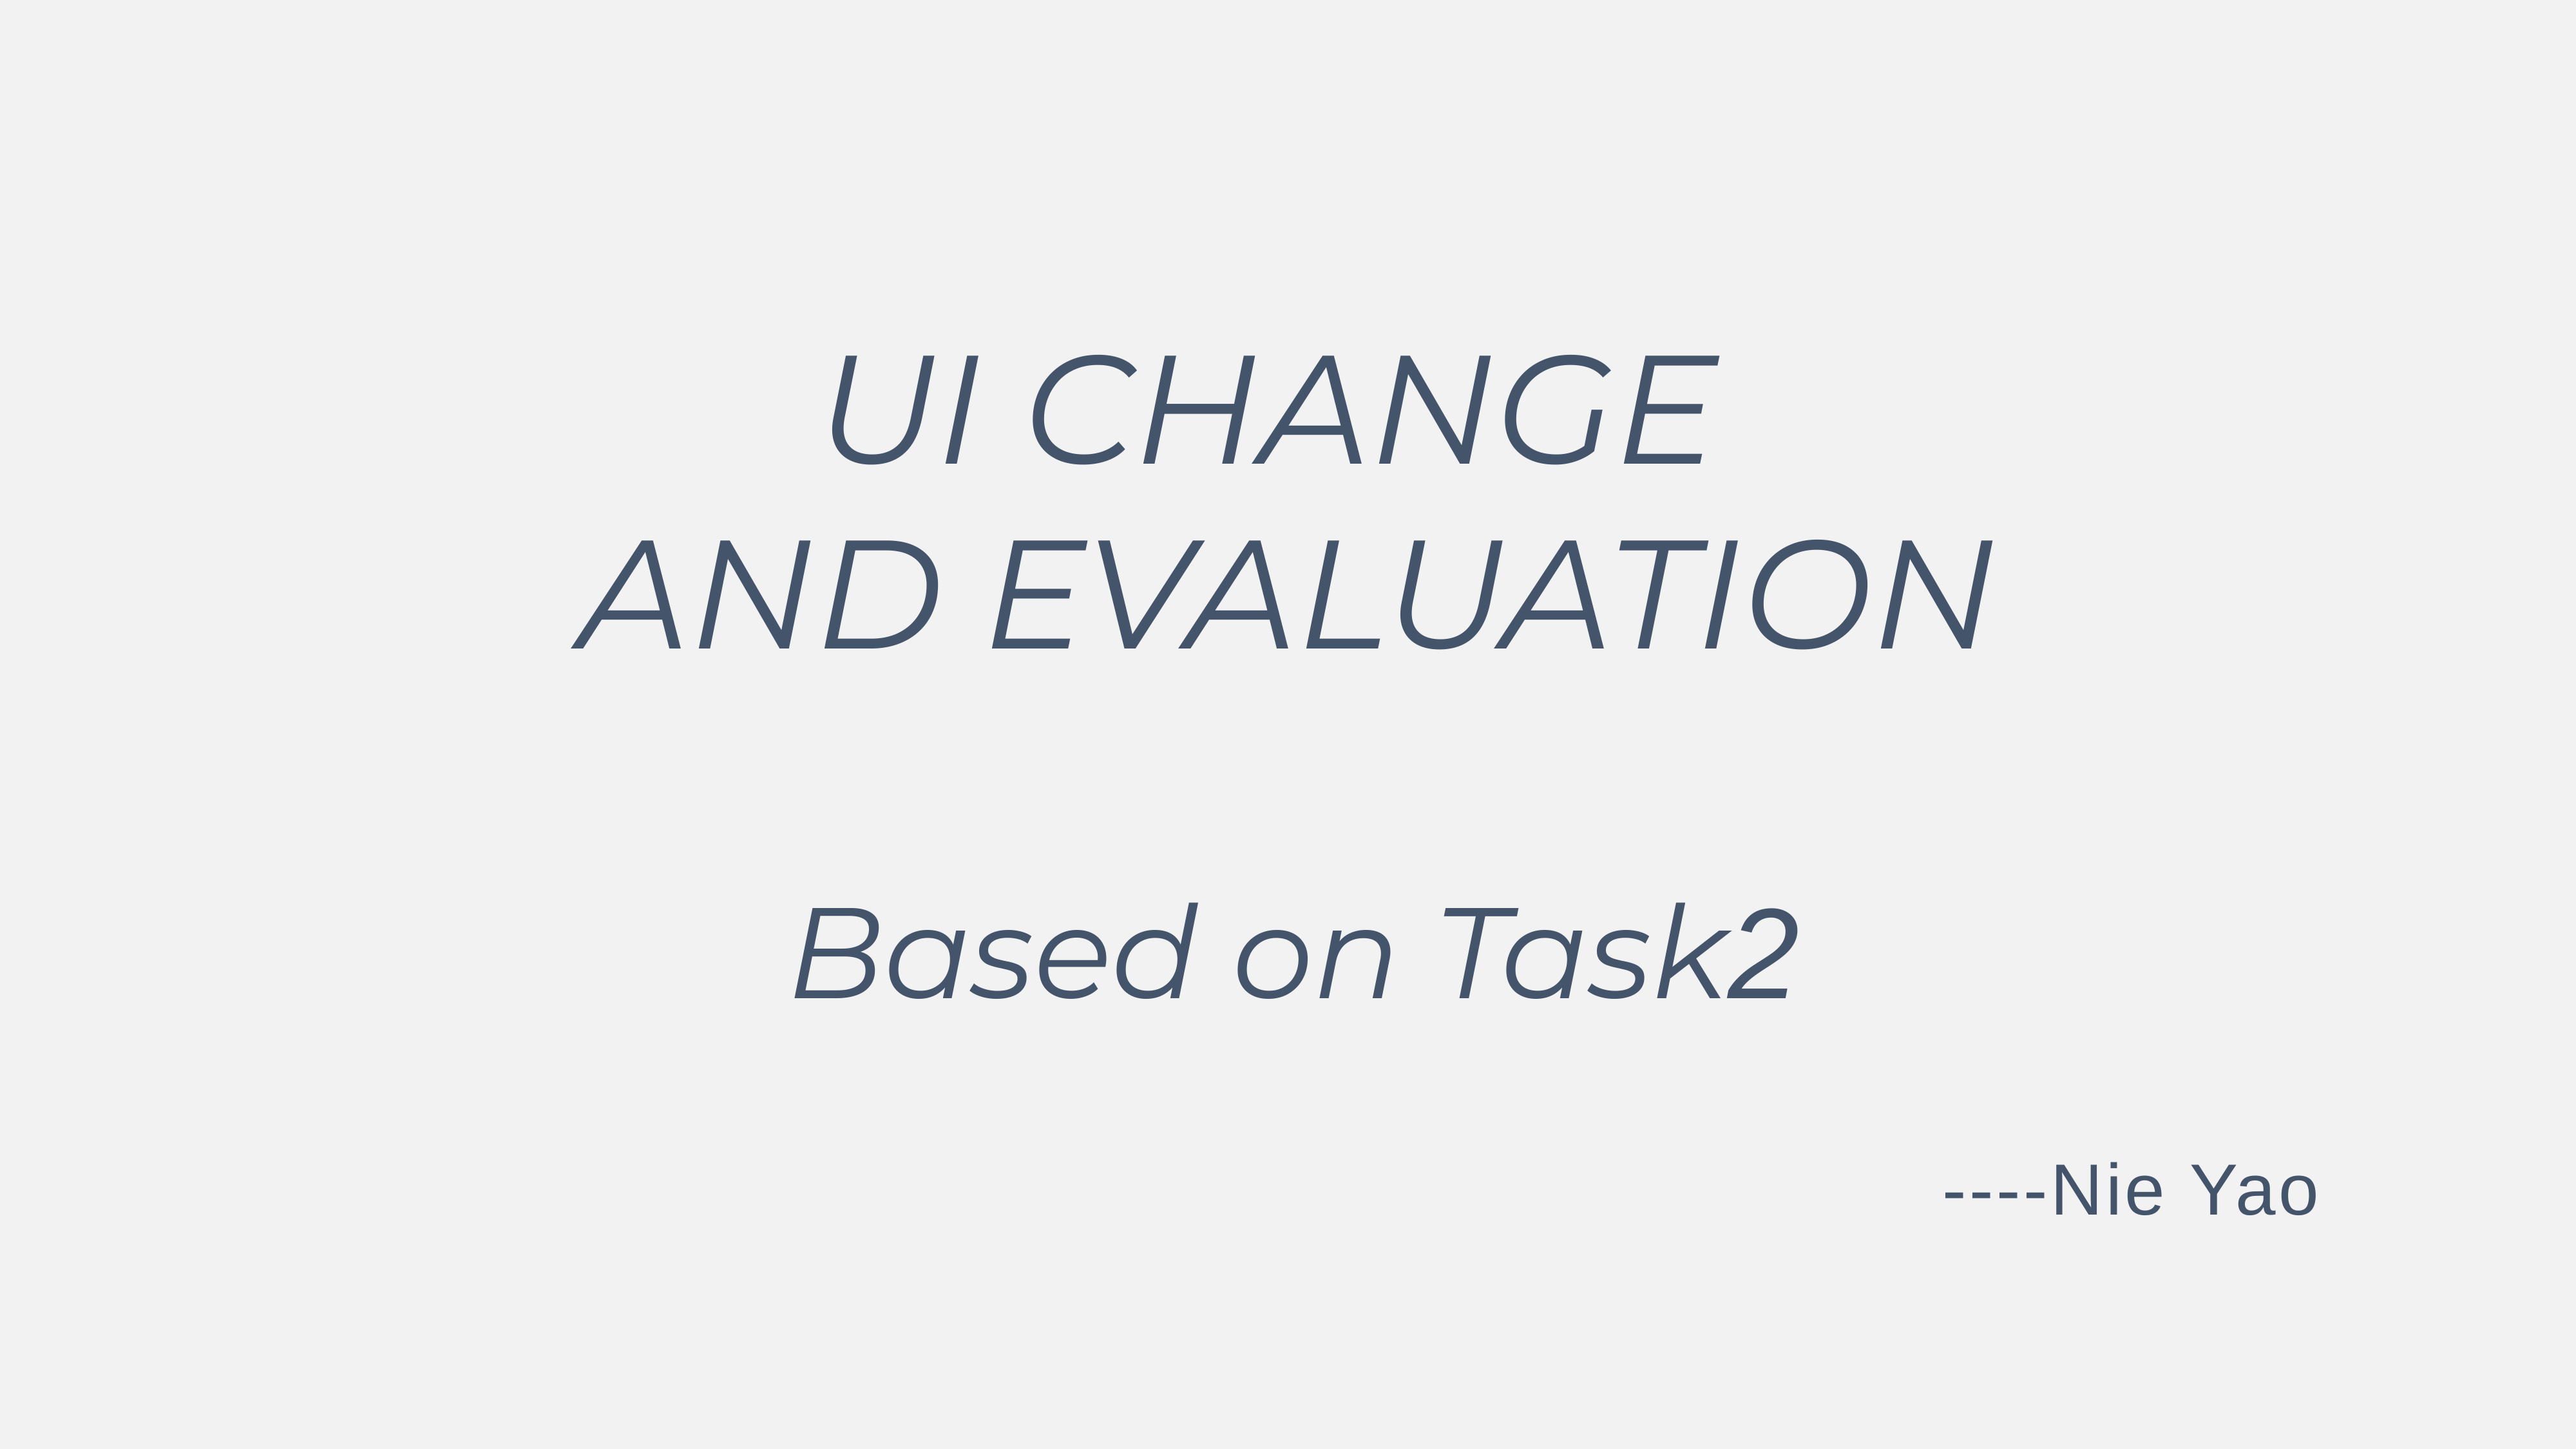

UI CHANGE
AND EVALUATION

Based on Task2

----Nie Yao